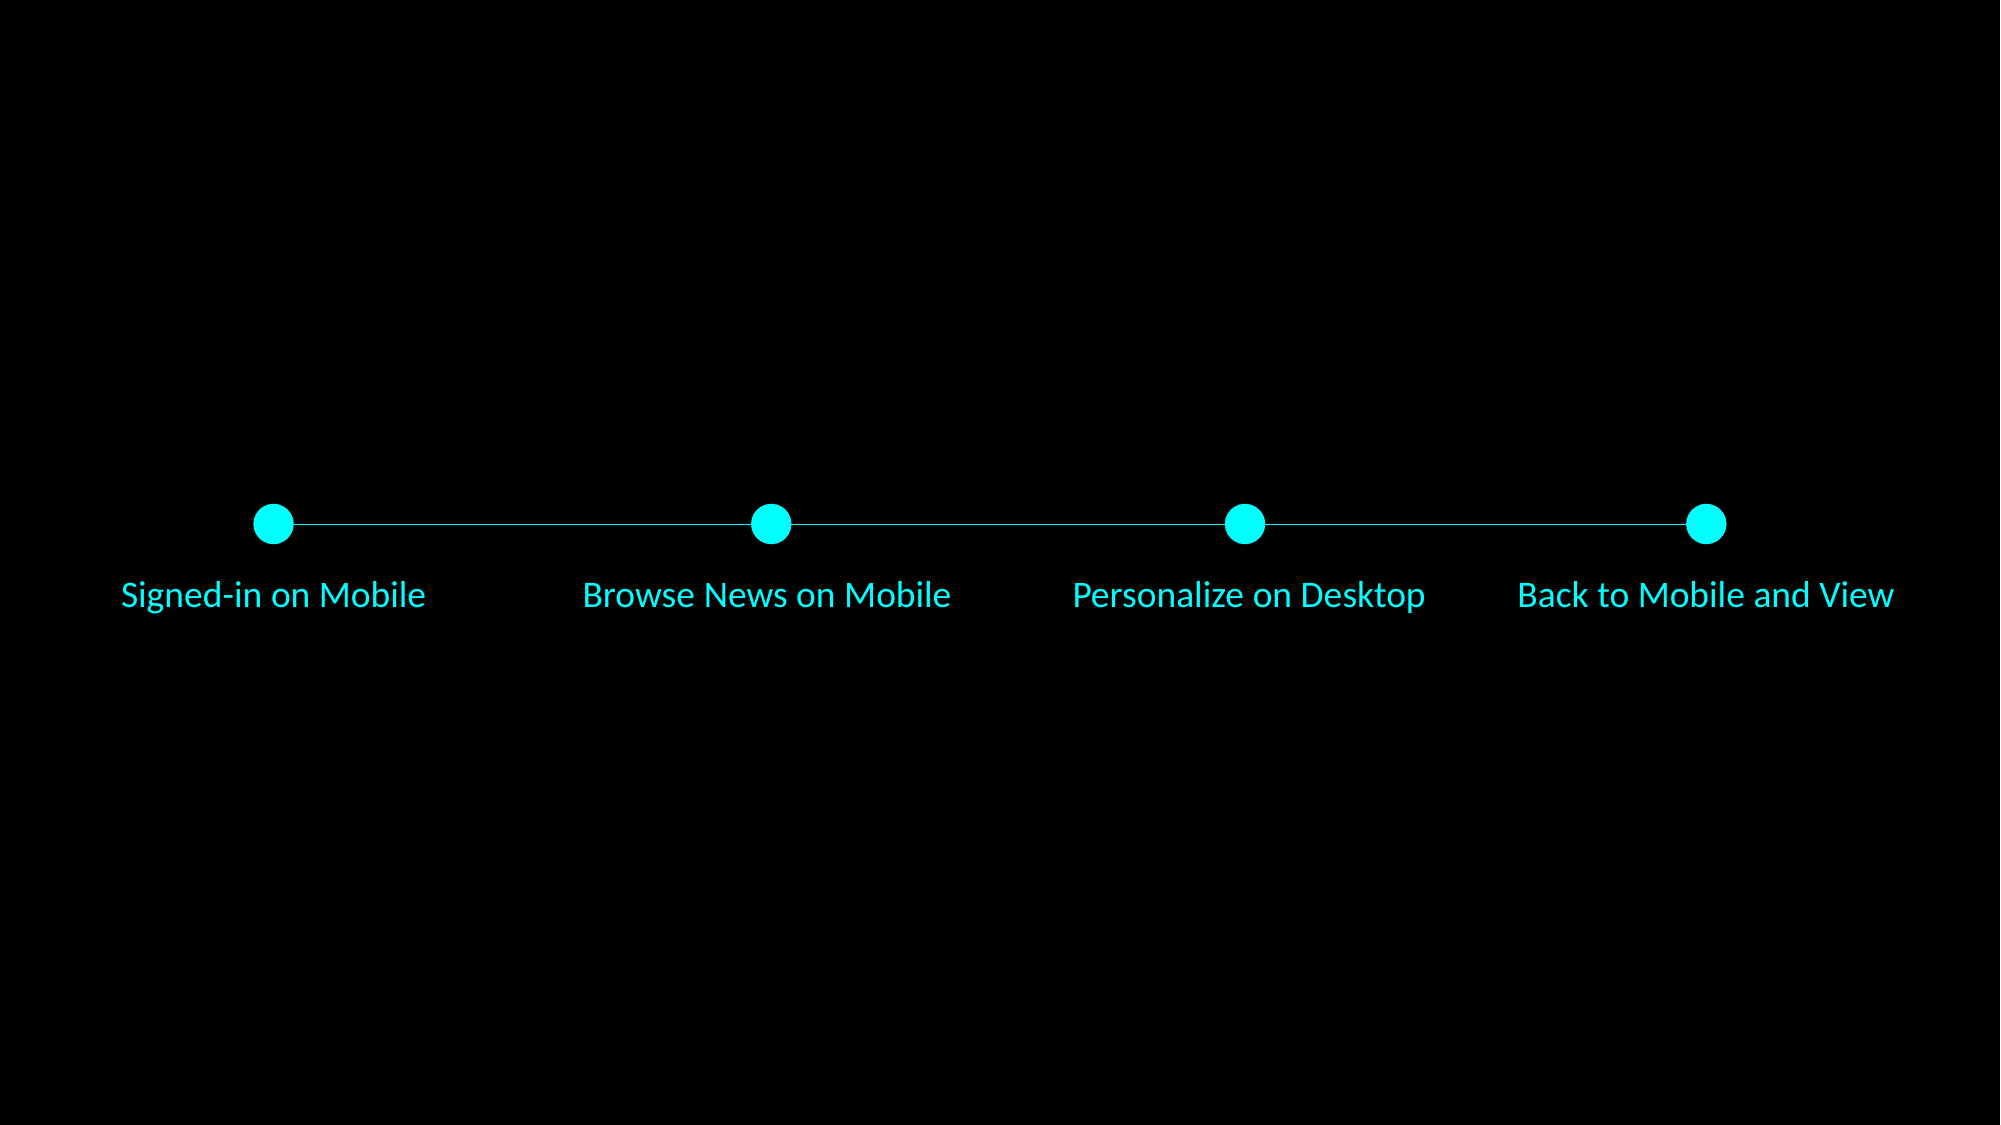

Signed-in on Mobile
Browse News on Mobile
Personalize on Desktop
Back to Mobile and View